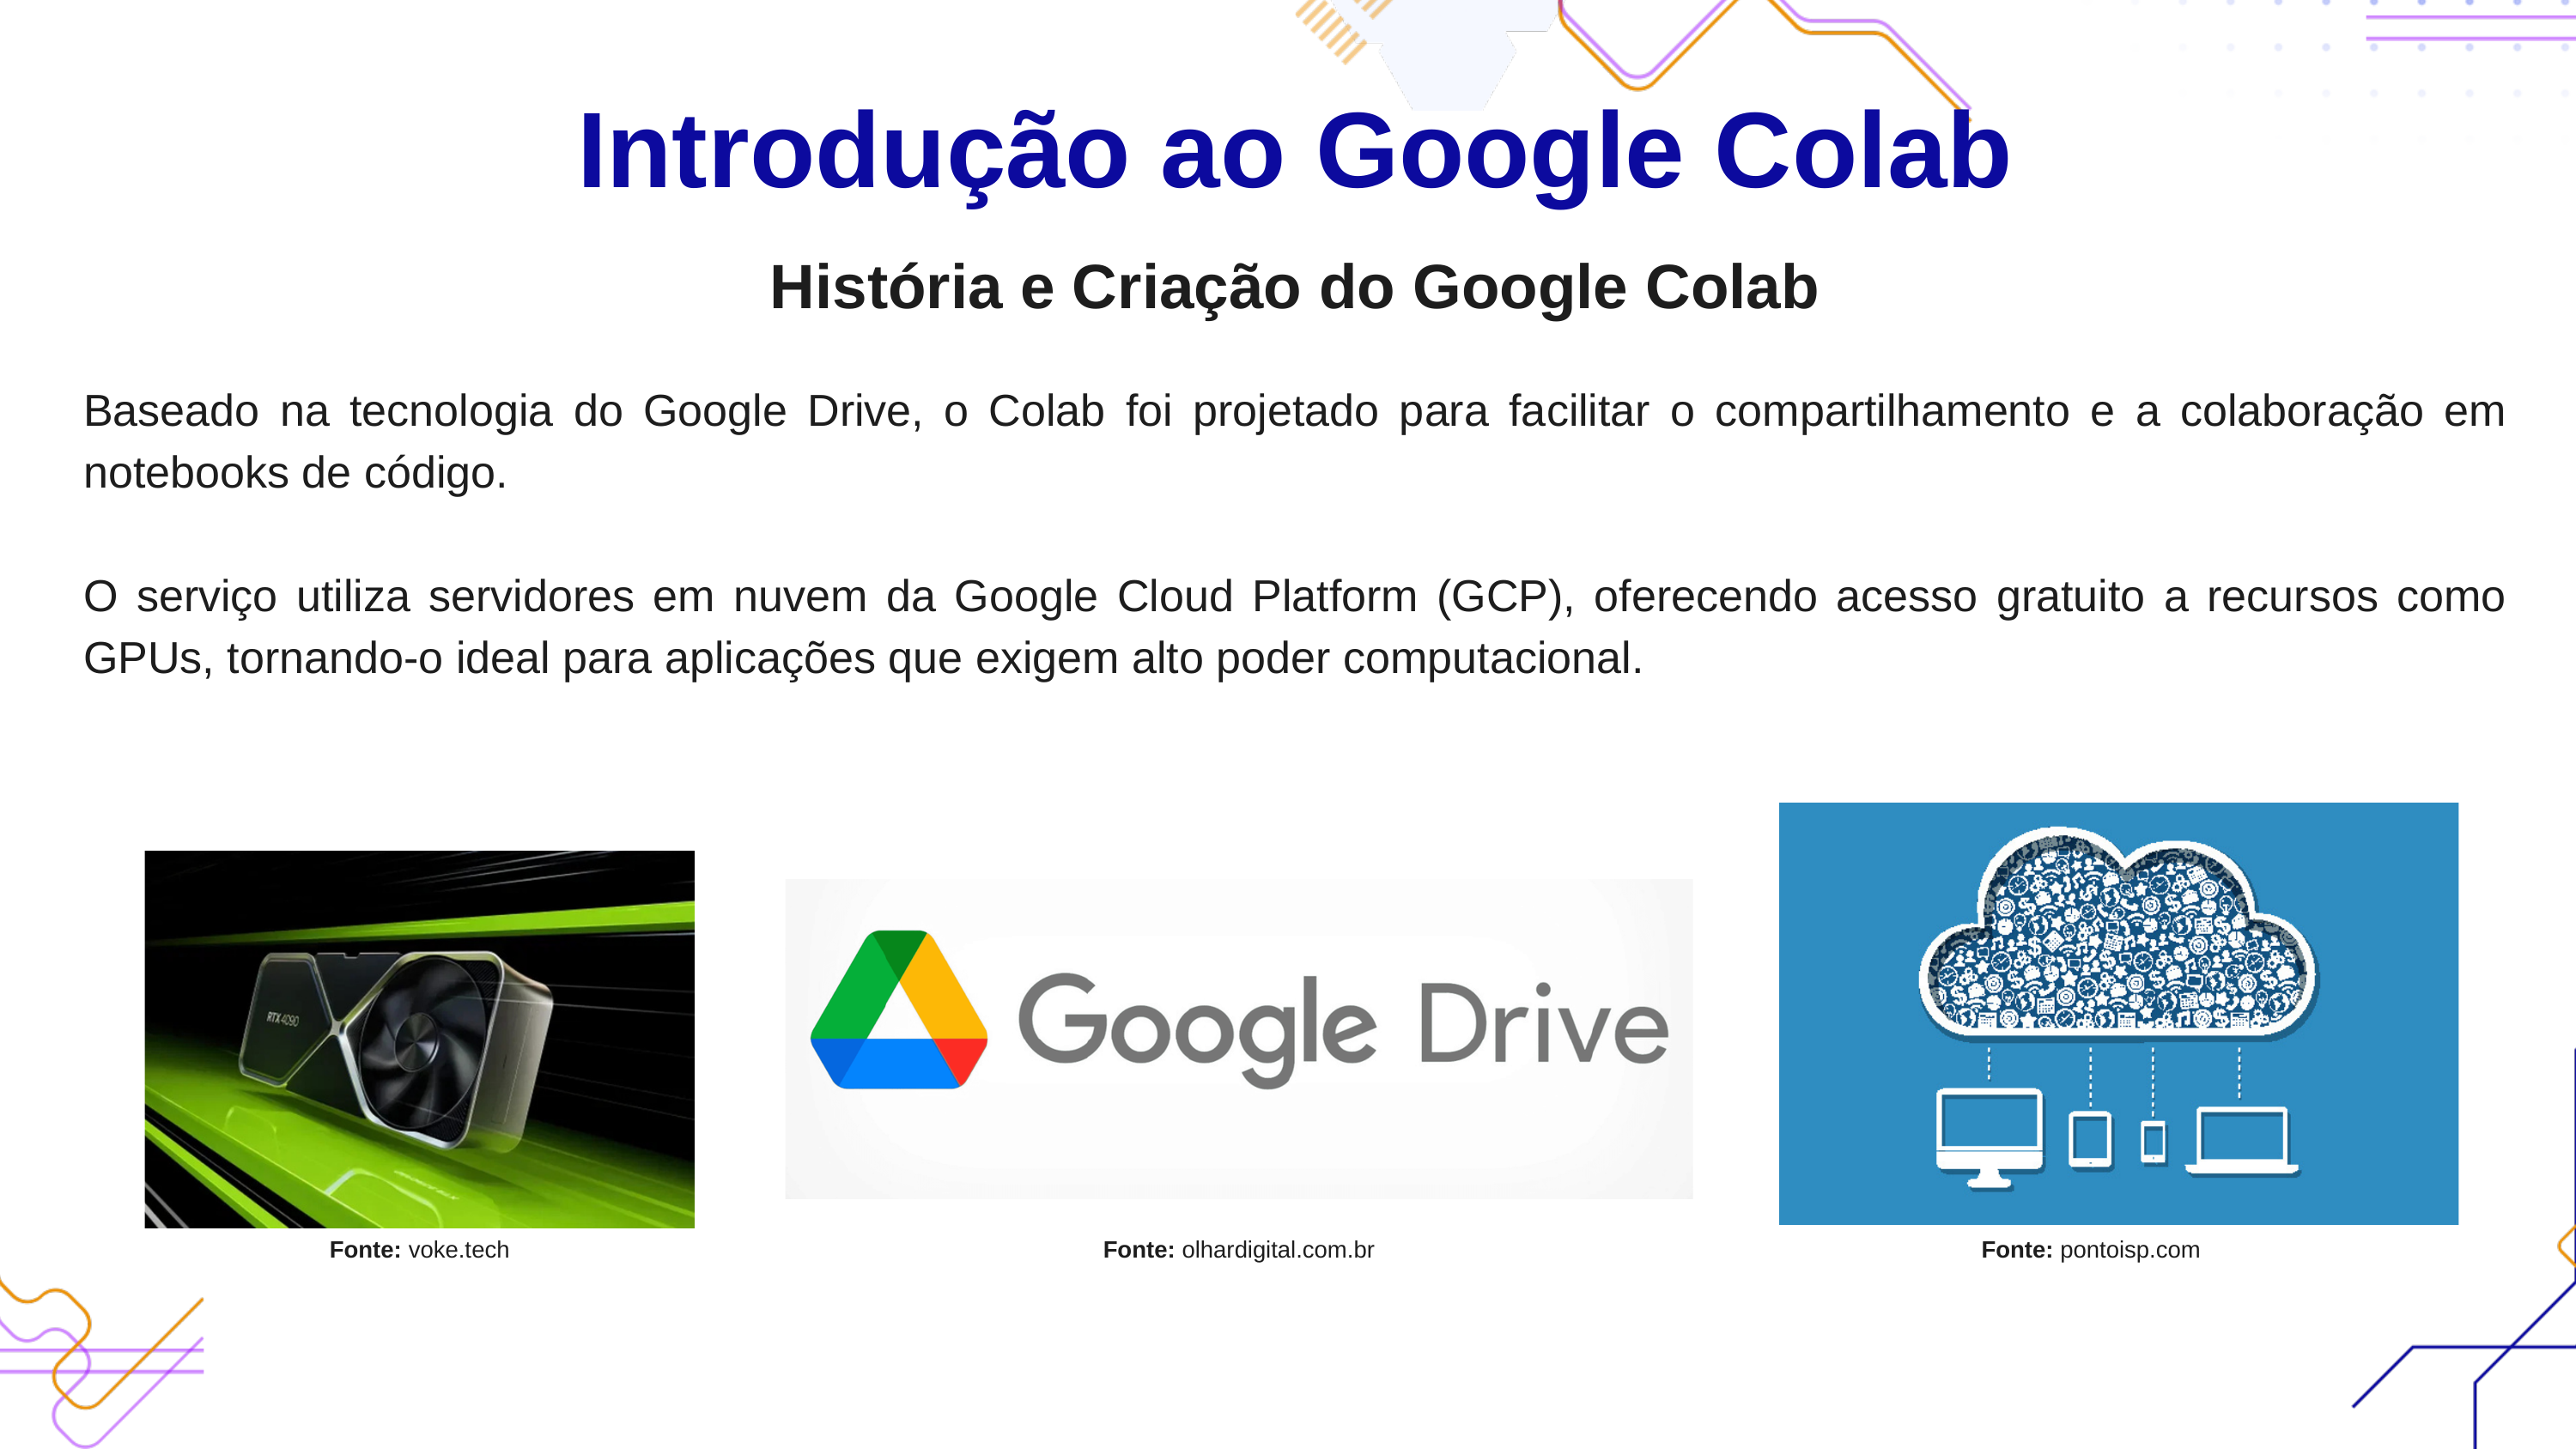

Introdução ao Google Colab
História e Criação do Google Colab
Baseado na tecnologia do Google Drive, o Colab foi projetado para facilitar o compartilhamento e a colaboração em notebooks de código.

O serviço utiliza servidores em nuvem da Google Cloud Platform (GCP), oferecendo acesso gratuito a recursos como GPUs, tornando-o ideal para aplicações que exigem alto poder computacional.

Fonte: voke.tech
Fonte: olhardigital.com.br
Fonte: pontoisp.com